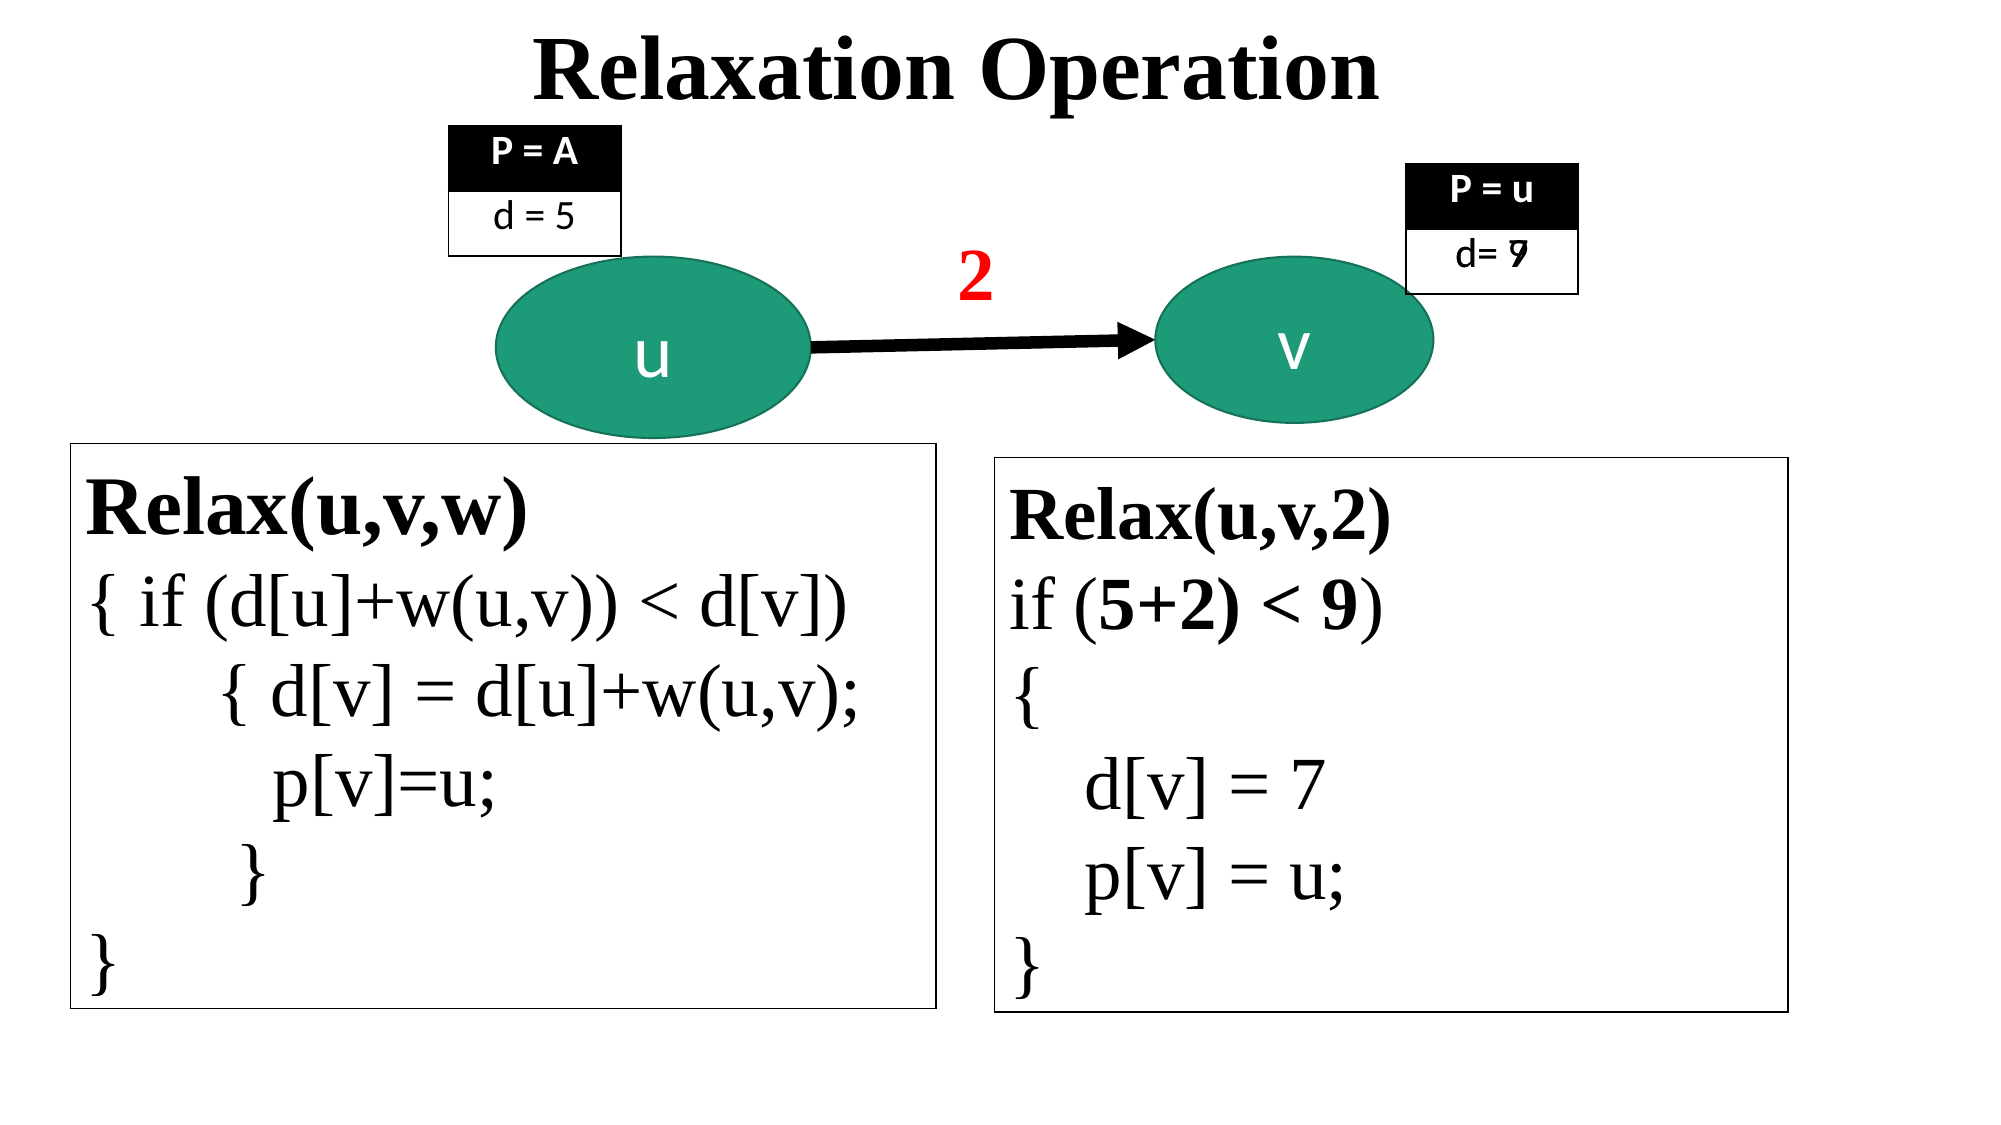

Relaxation Operation
| P = A |
| --- |
| d = 5 |
| P = B |
| --- |
| d= 9 |
| P = u |
| --- |
| d= 7 |
 2
u
v
Relax(u,v,w)
{ if (d[u]+w(u,v)) < d[v])
       { d[v] = d[u]+w(u,v);
  p[v]=u;
}
}
Relax(u,v,2)
if (5+2) < 9)
{
d[v] = 7
p[v] = u;
}